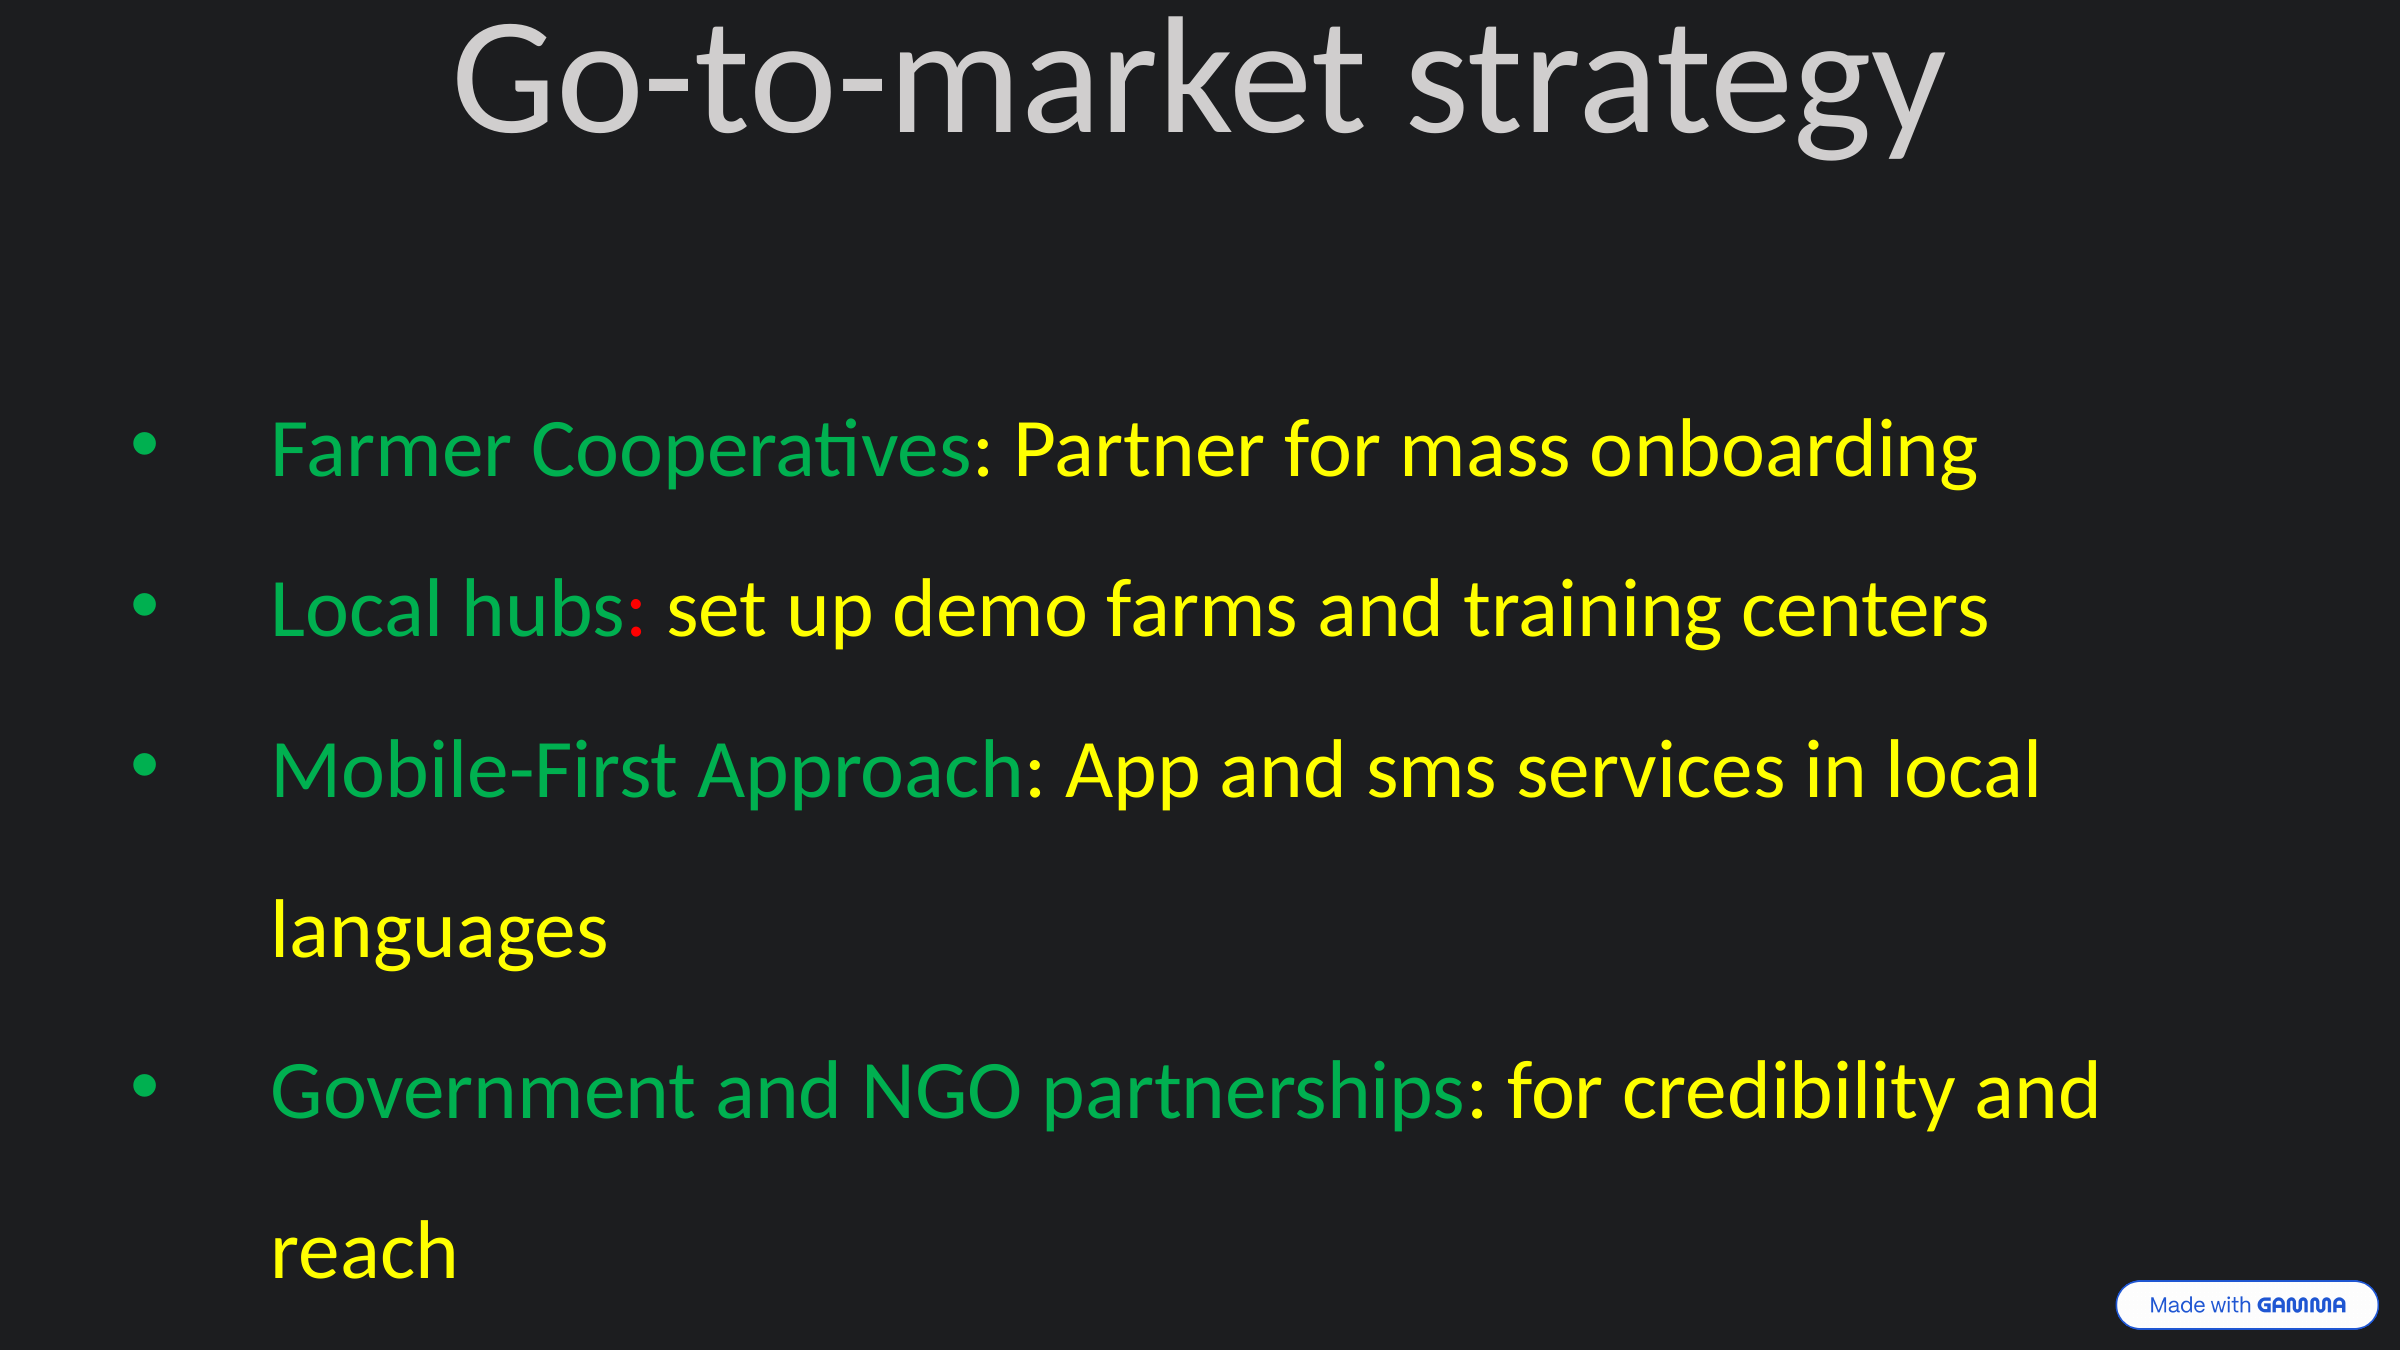

Go-to-market strategy
Farmer Cooperatives: Partner for mass onboarding
Local hubs: set up demo farms and training centers
Mobile-First Approach: App and sms services in local languages
Government and NGO partnerships: for credibility and reach